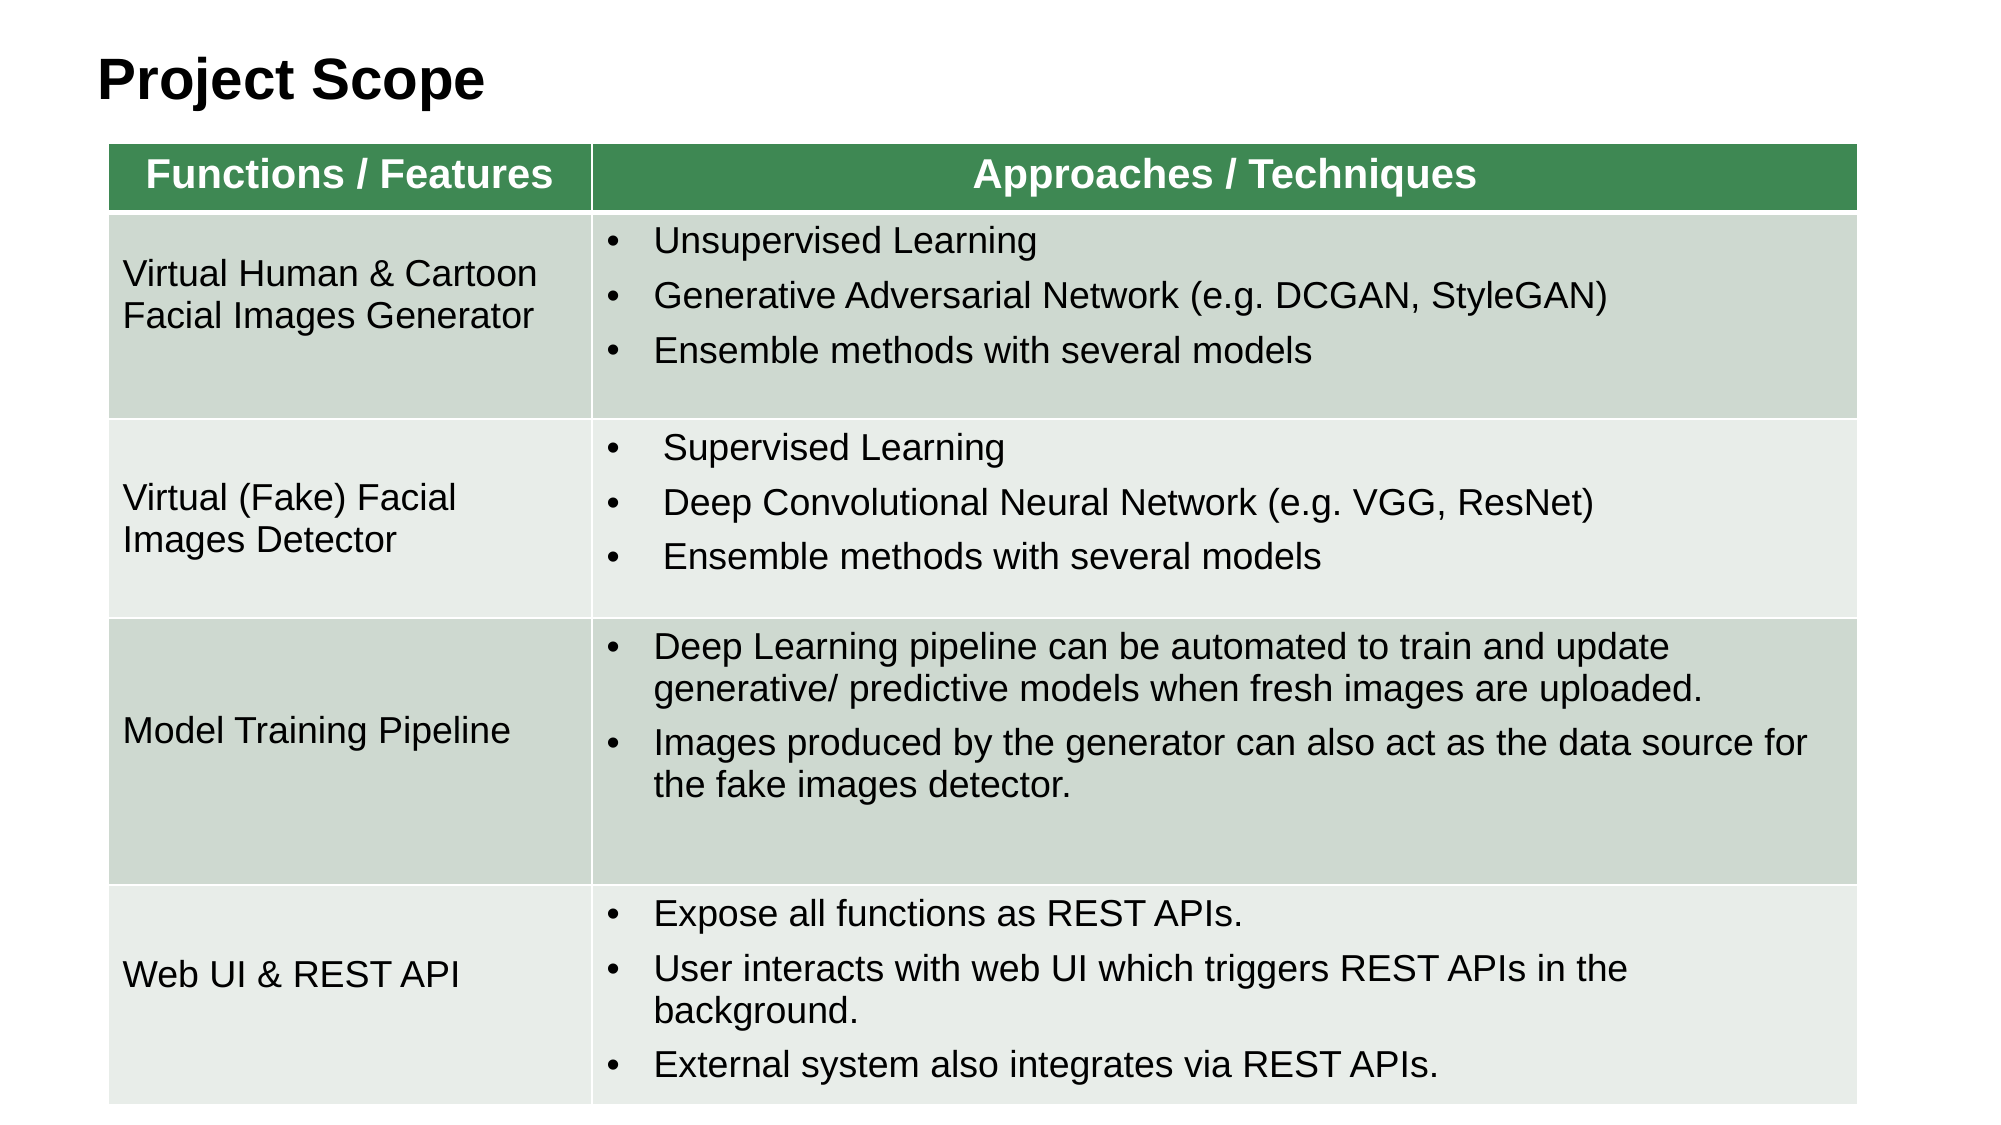

Project Scope
| Functions / Features | Approaches / Techniques |
| --- | --- |
| Virtual Human & Cartoon Facial Images Generator | Unsupervised Learning Generative Adversarial Network (e.g. DCGAN, StyleGAN) Ensemble methods with several models |
| Virtual (Fake) Facial Images Detector | Supervised Learning Deep Convolutional Neural Network (e.g. VGG, ResNet) Ensemble methods with several models |
| Model Training Pipeline | Deep Learning pipeline can be automated to train and update generative/ predictive models when fresh images are uploaded. Images produced by the generator can also act as the data source for the fake images detector. |
| Web UI & REST API | Expose all functions as REST APIs. User interacts with web UI which triggers REST APIs in the background. External system also integrates via REST APIs. |